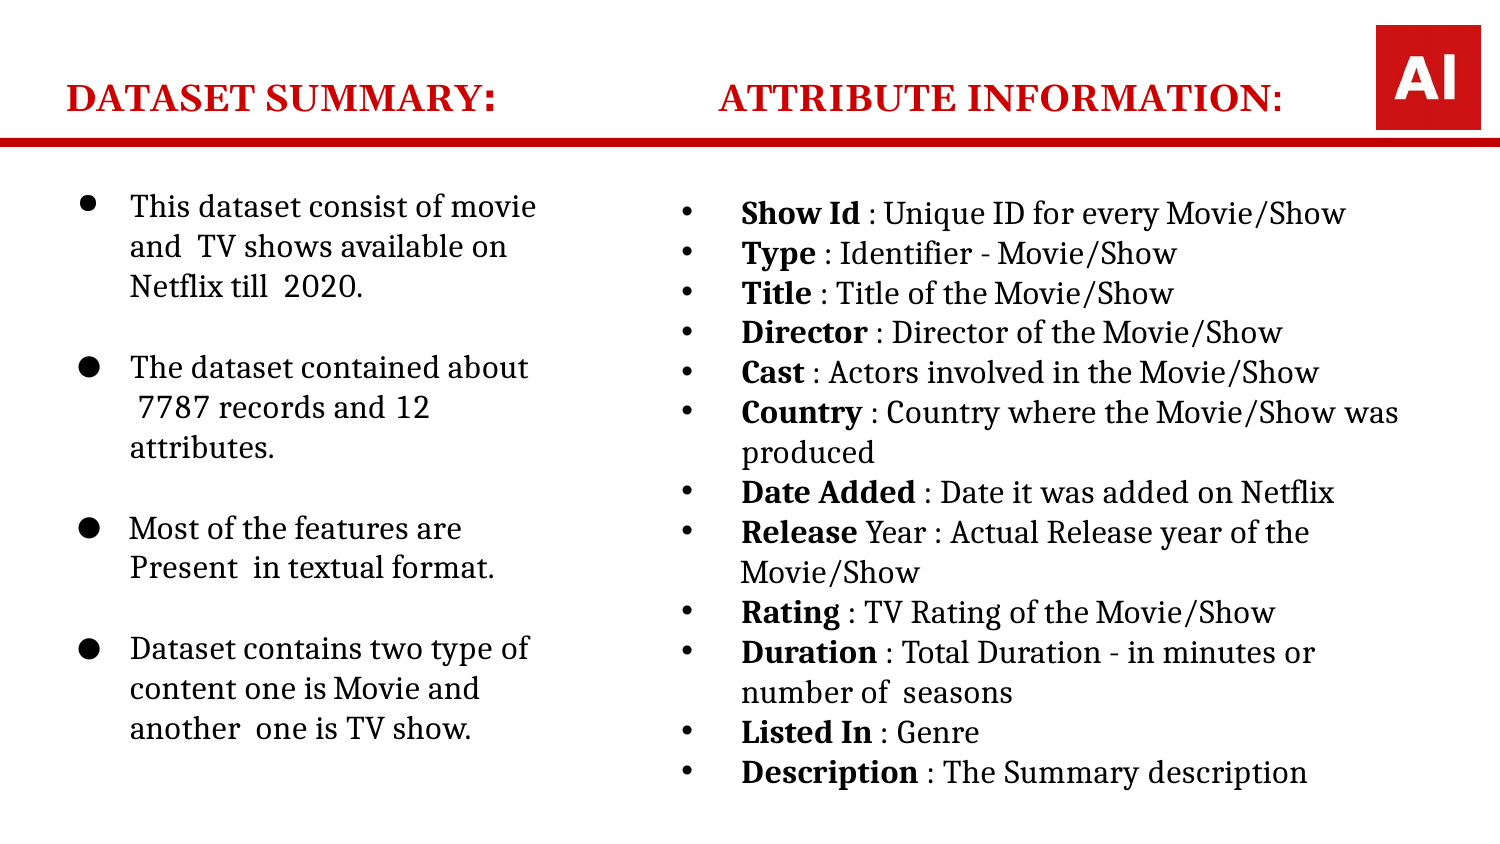

DATASET SUMMARY:
# ATTRIBUTE INFORMATION:

This dataset consist of movie and  TV shows available on Netflix till  2020.

The dataset contained about  7787 records and 12 attributes.

Most of the features are Present  in textual format.

Dataset contains two type of  content one is Movie and another  one is TV show.
Show Id : Unique ID for every Movie/Show
Type : Identifier - Movie/Show
Title : Title of the Movie/Show
Director : Director of the Movie/Show
Cast : Actors involved in the Movie/Show
Country : Country where the Movie/Show was produced
Date Added : Date it was added on Netflix
Release Year : Actual Release year of the Movie/Show
Rating : TV Rating of the Movie/Show
Duration : Total Duration - in minutes or number of  seasons
Listed In : Genre
Description : The Summary description